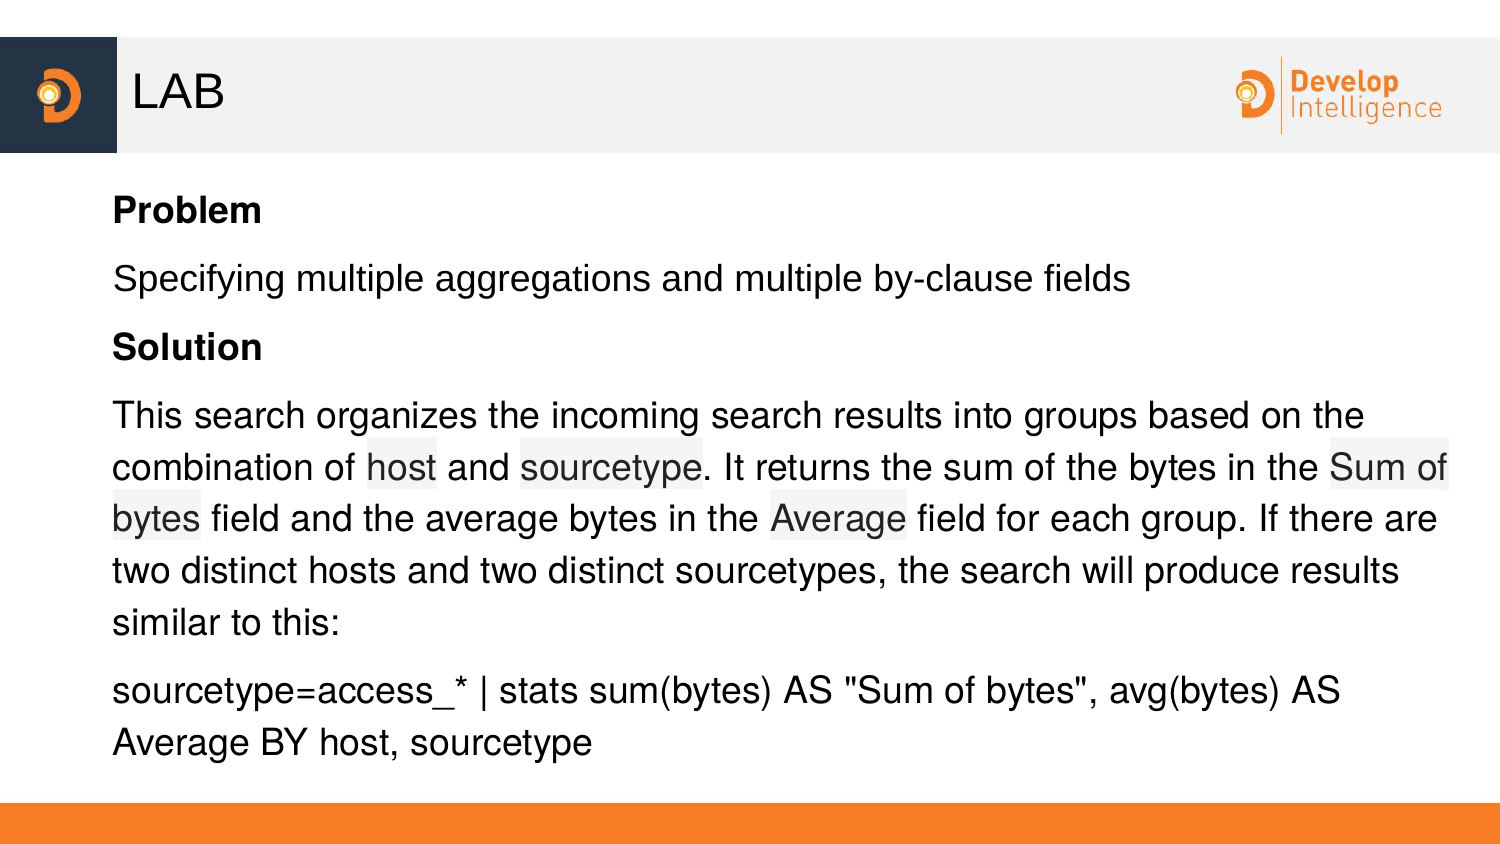

# LAB
Problem
Specifying multiple aggregations and multiple by-clause fields
Solution
This search organizes the incoming search results into groups based on the combination of host and sourcetype. It returns the sum of the bytes in the Sum of bytes field and the average bytes in the Average field for each group. If there are two distinct hosts and two distinct sourcetypes, the search will produce results similar to this:
sourcetype=access_* | stats sum(bytes) AS "Sum of bytes", avg(bytes) AS Average BY host, sourcetype